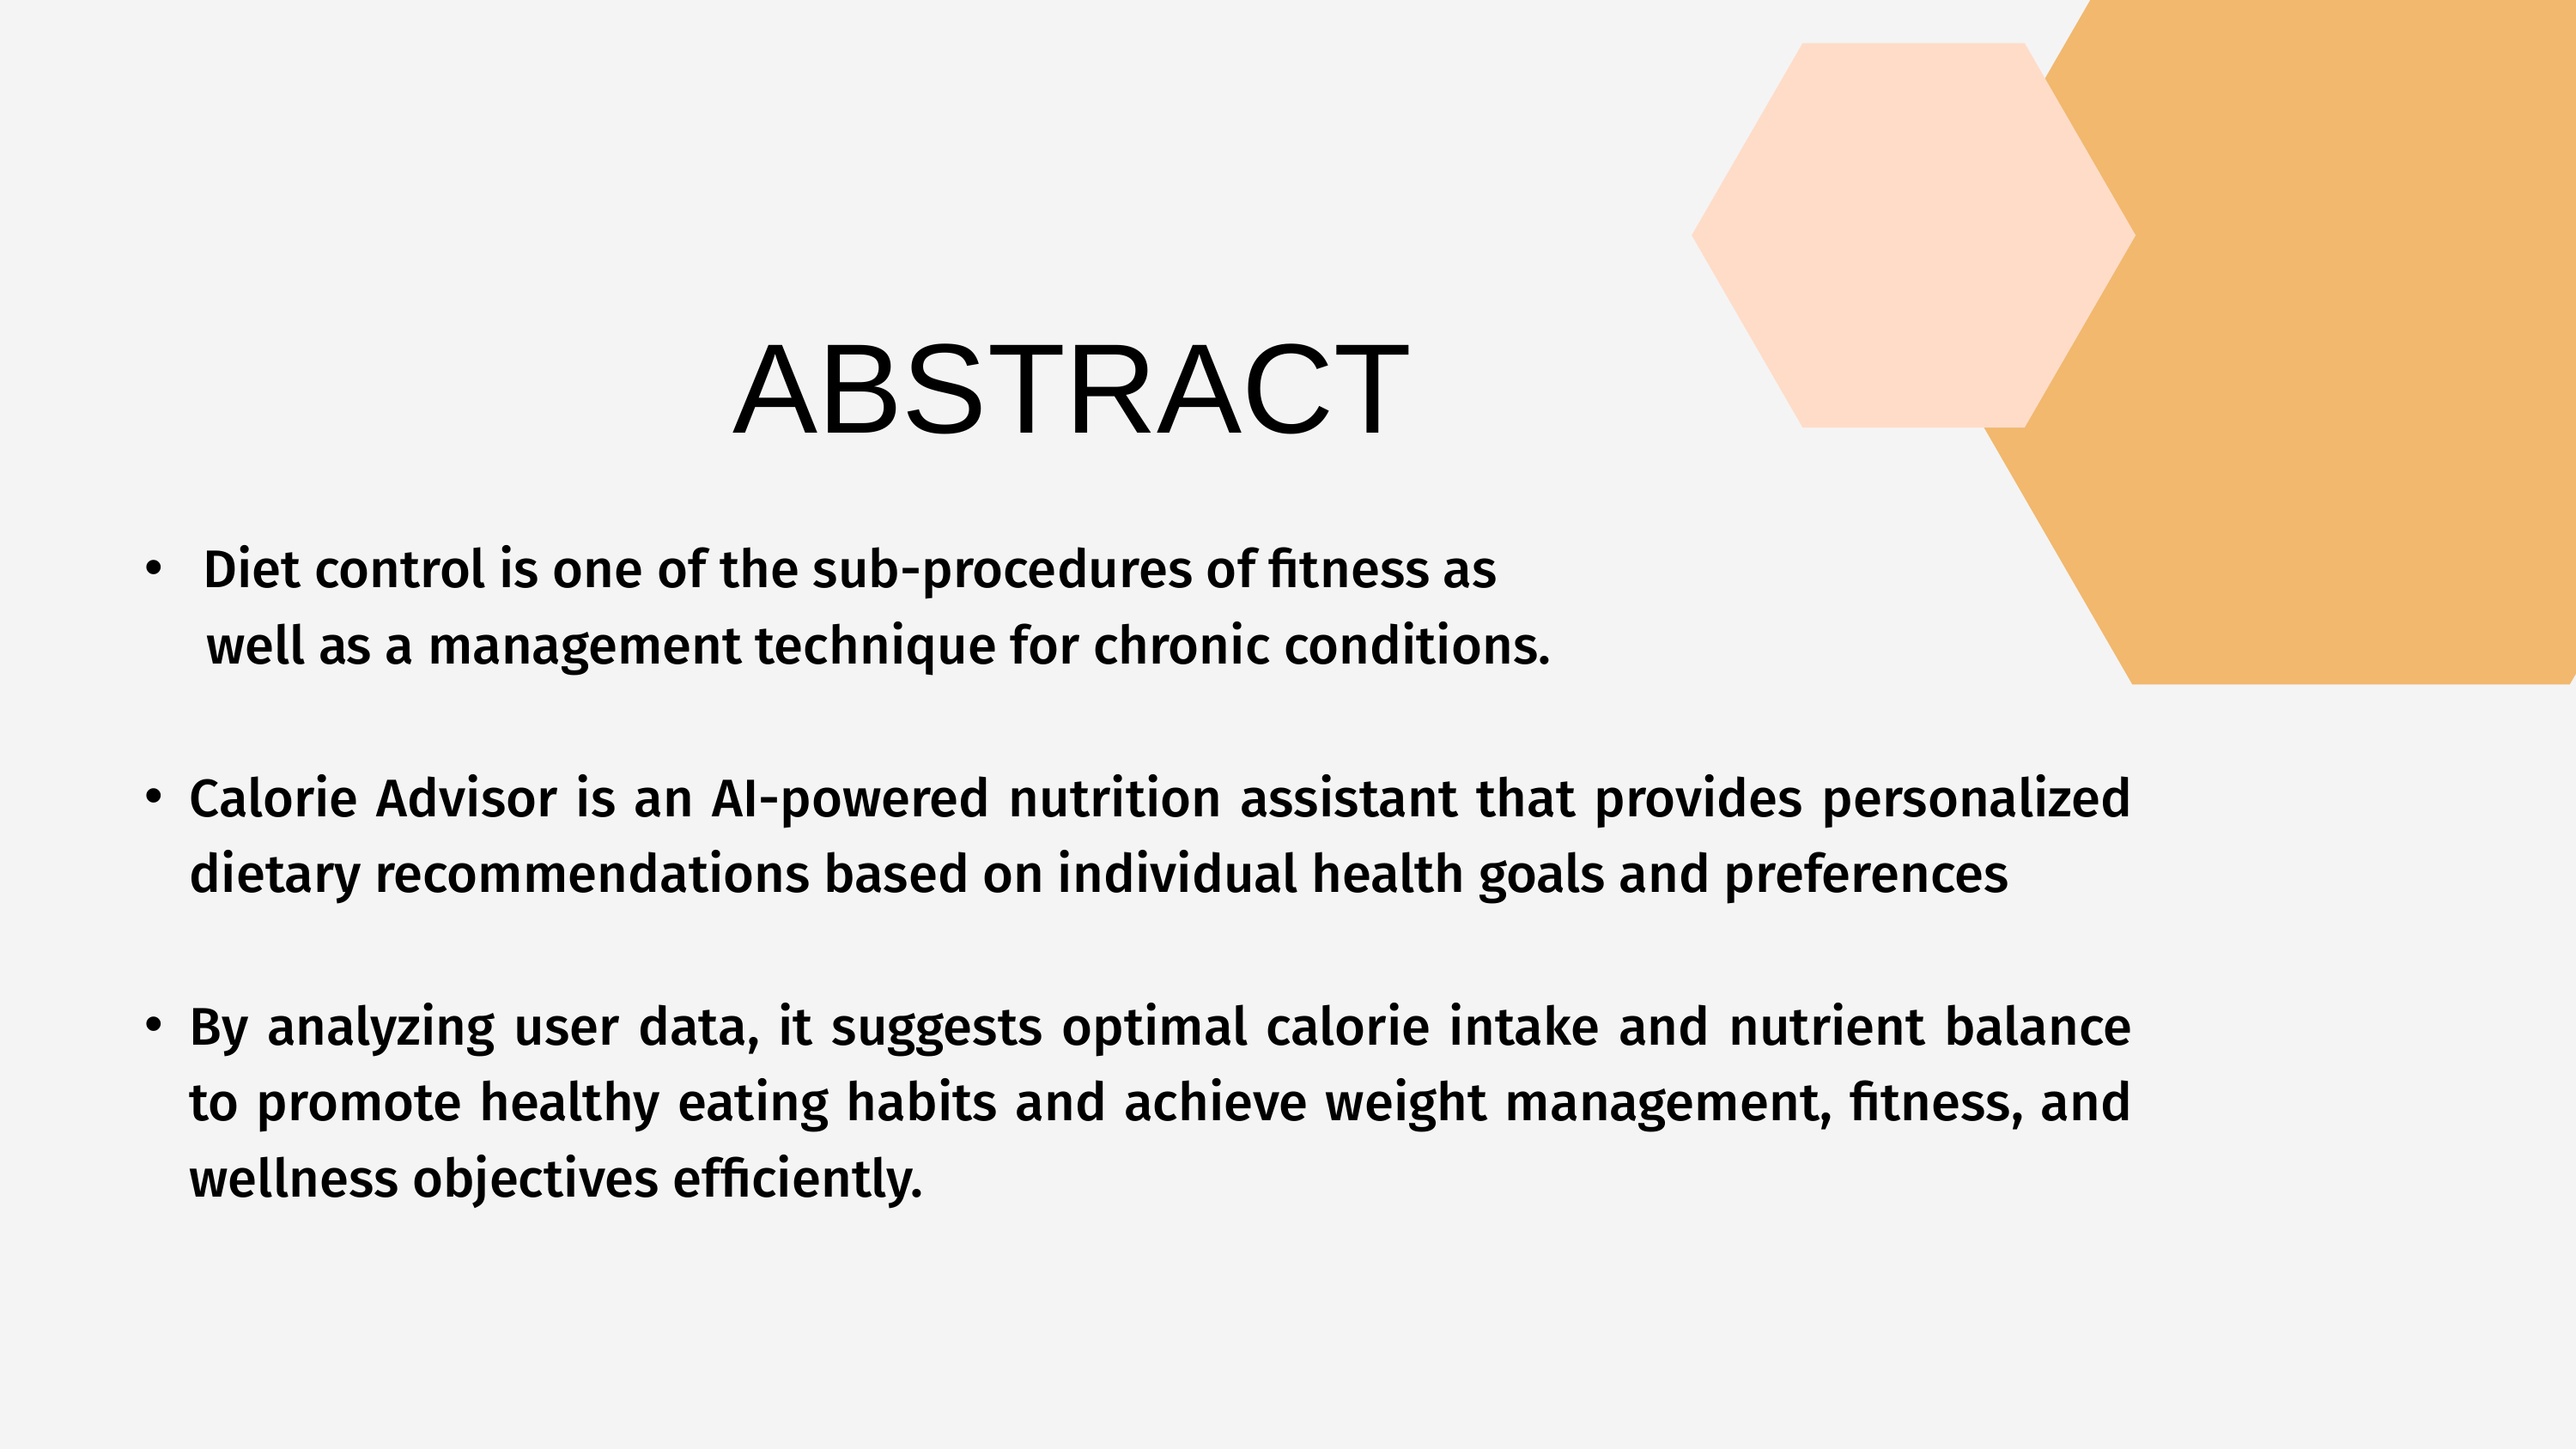

ABSTRACT
 Diet control is one of the sub-procedures of fitness as
        well as a management technique for chronic conditions.

Calorie Advisor is an AI-powered nutrition assistant that provides personalized dietary recommendations based on individual health goals and preferences

By analyzing user data, it suggests optimal calorie intake and nutrient balance to promote healthy eating habits and achieve weight management, fitness, and wellness objectives efficiently.

.